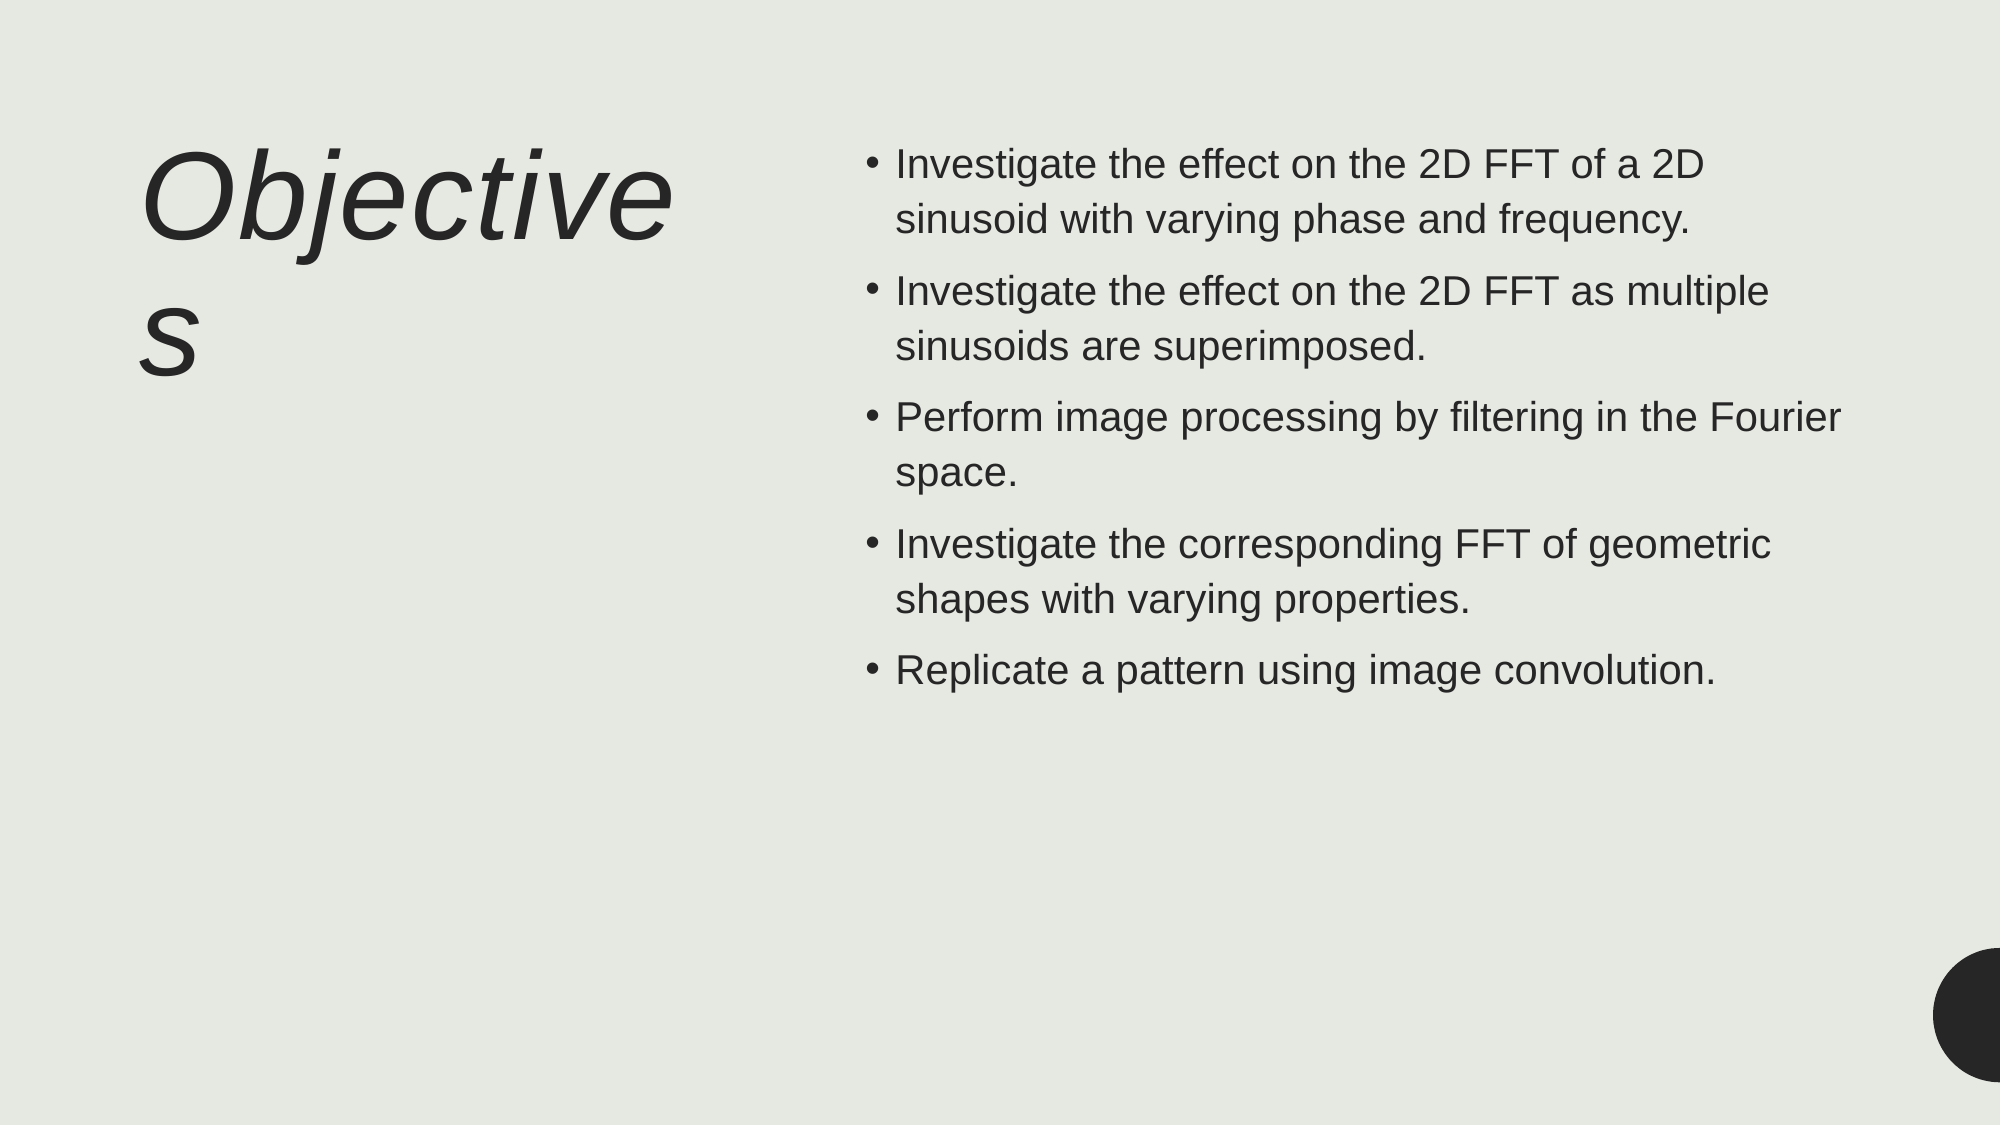

# Objectives
Investigate the effect on the 2D FFT of a 2D sinusoid with varying phase and frequency.
Investigate the effect on the 2D FFT as multiple sinusoids are superimposed.
Perform image processing by filtering in the Fourier space.
Investigate the corresponding FFT of geometric shapes with varying properties.
Replicate a pattern using image convolution.